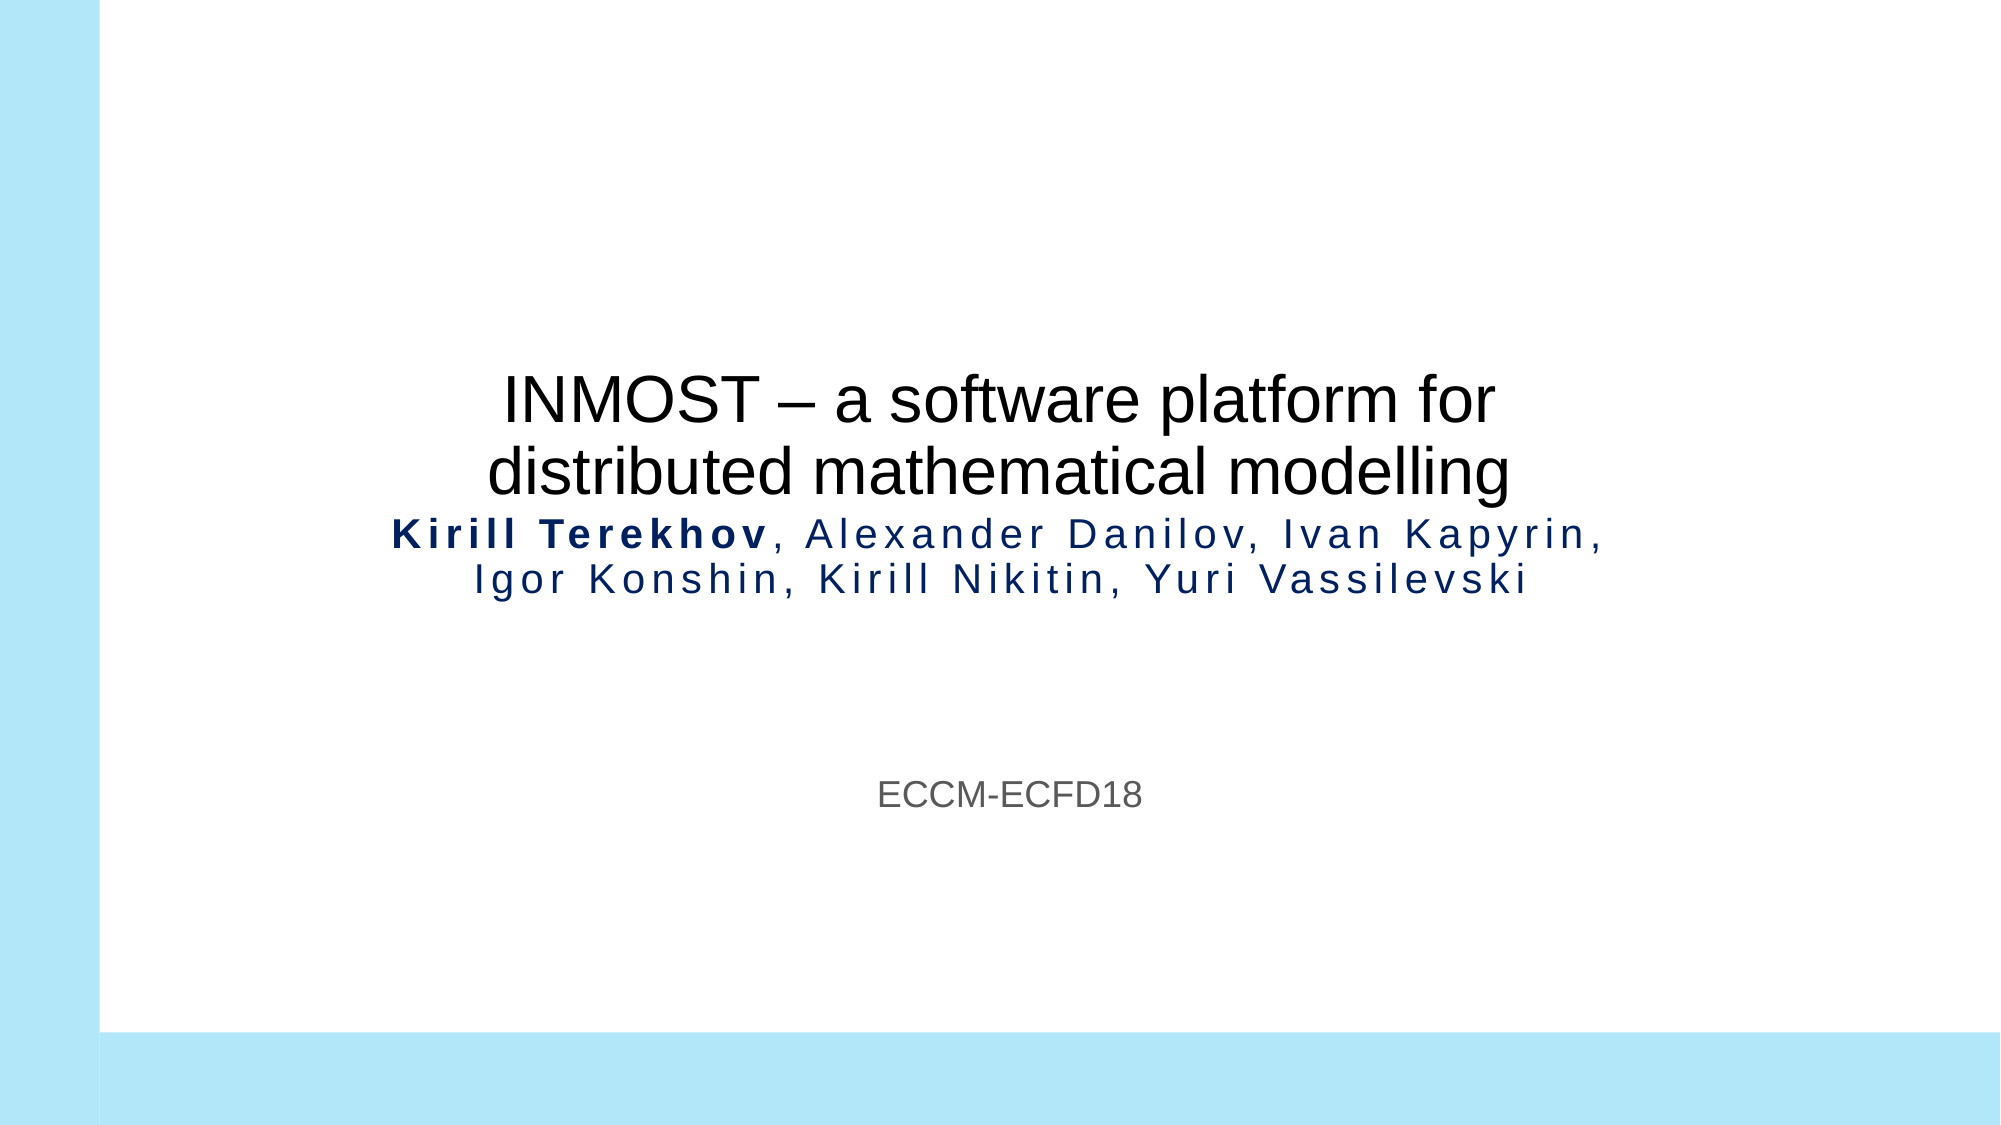

# INMOST – a software platform for distributed mathematical modelling
Kirill Terekhov, Alexander Danilov, Ivan Kapyrin, Igor Konshin, Kirill Nikitin, Yuri Vassilevski
ECCM-ECFD18